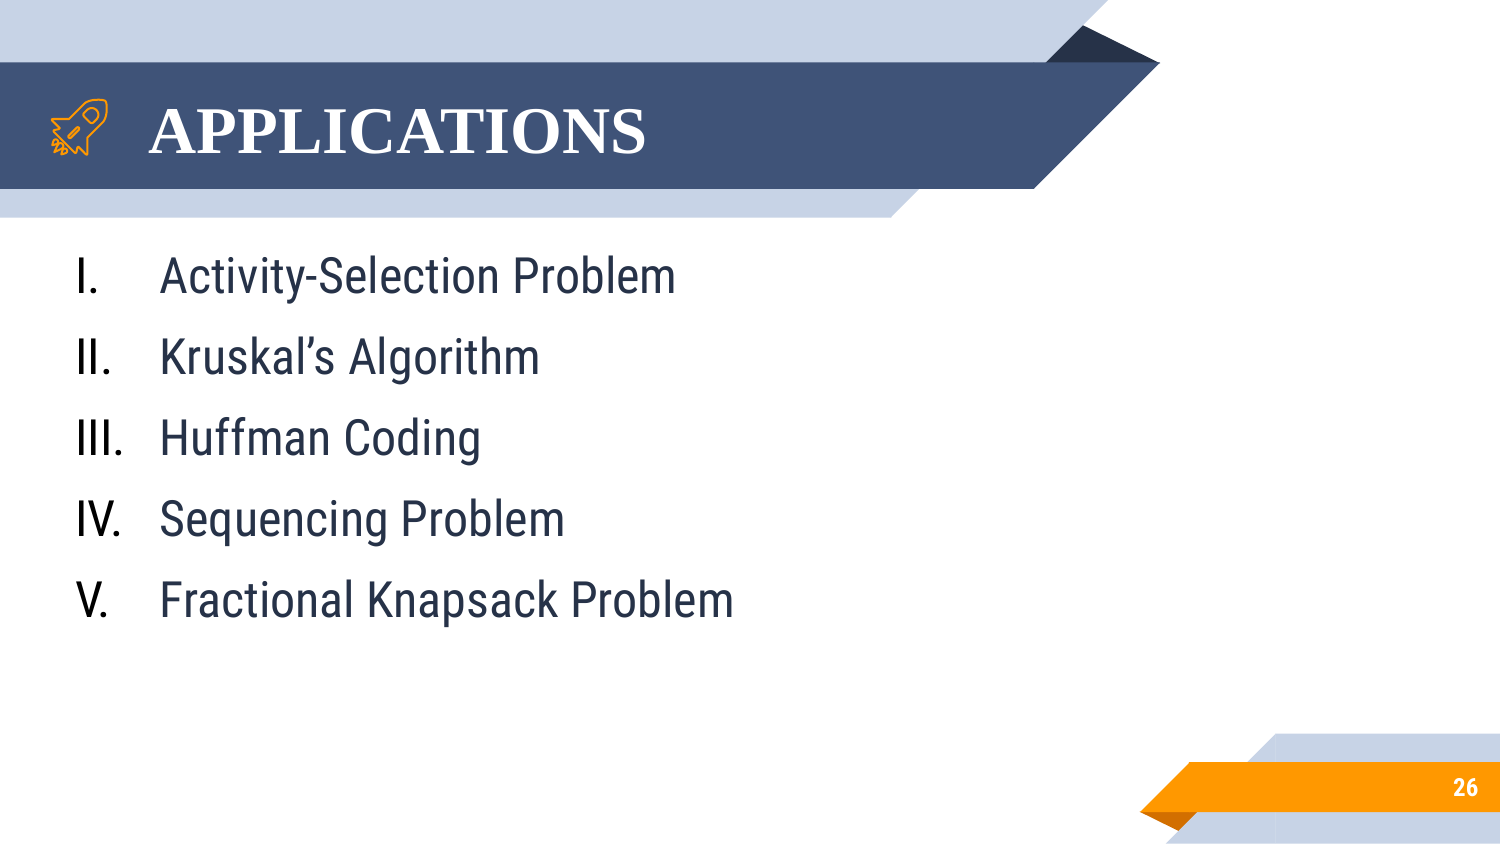

# APPLICATIONS

Activity-Selection Problem
Kruskal’s Algorithm
Huffman Coding
Sequencing Problem
Fractional Knapsack Problem

26